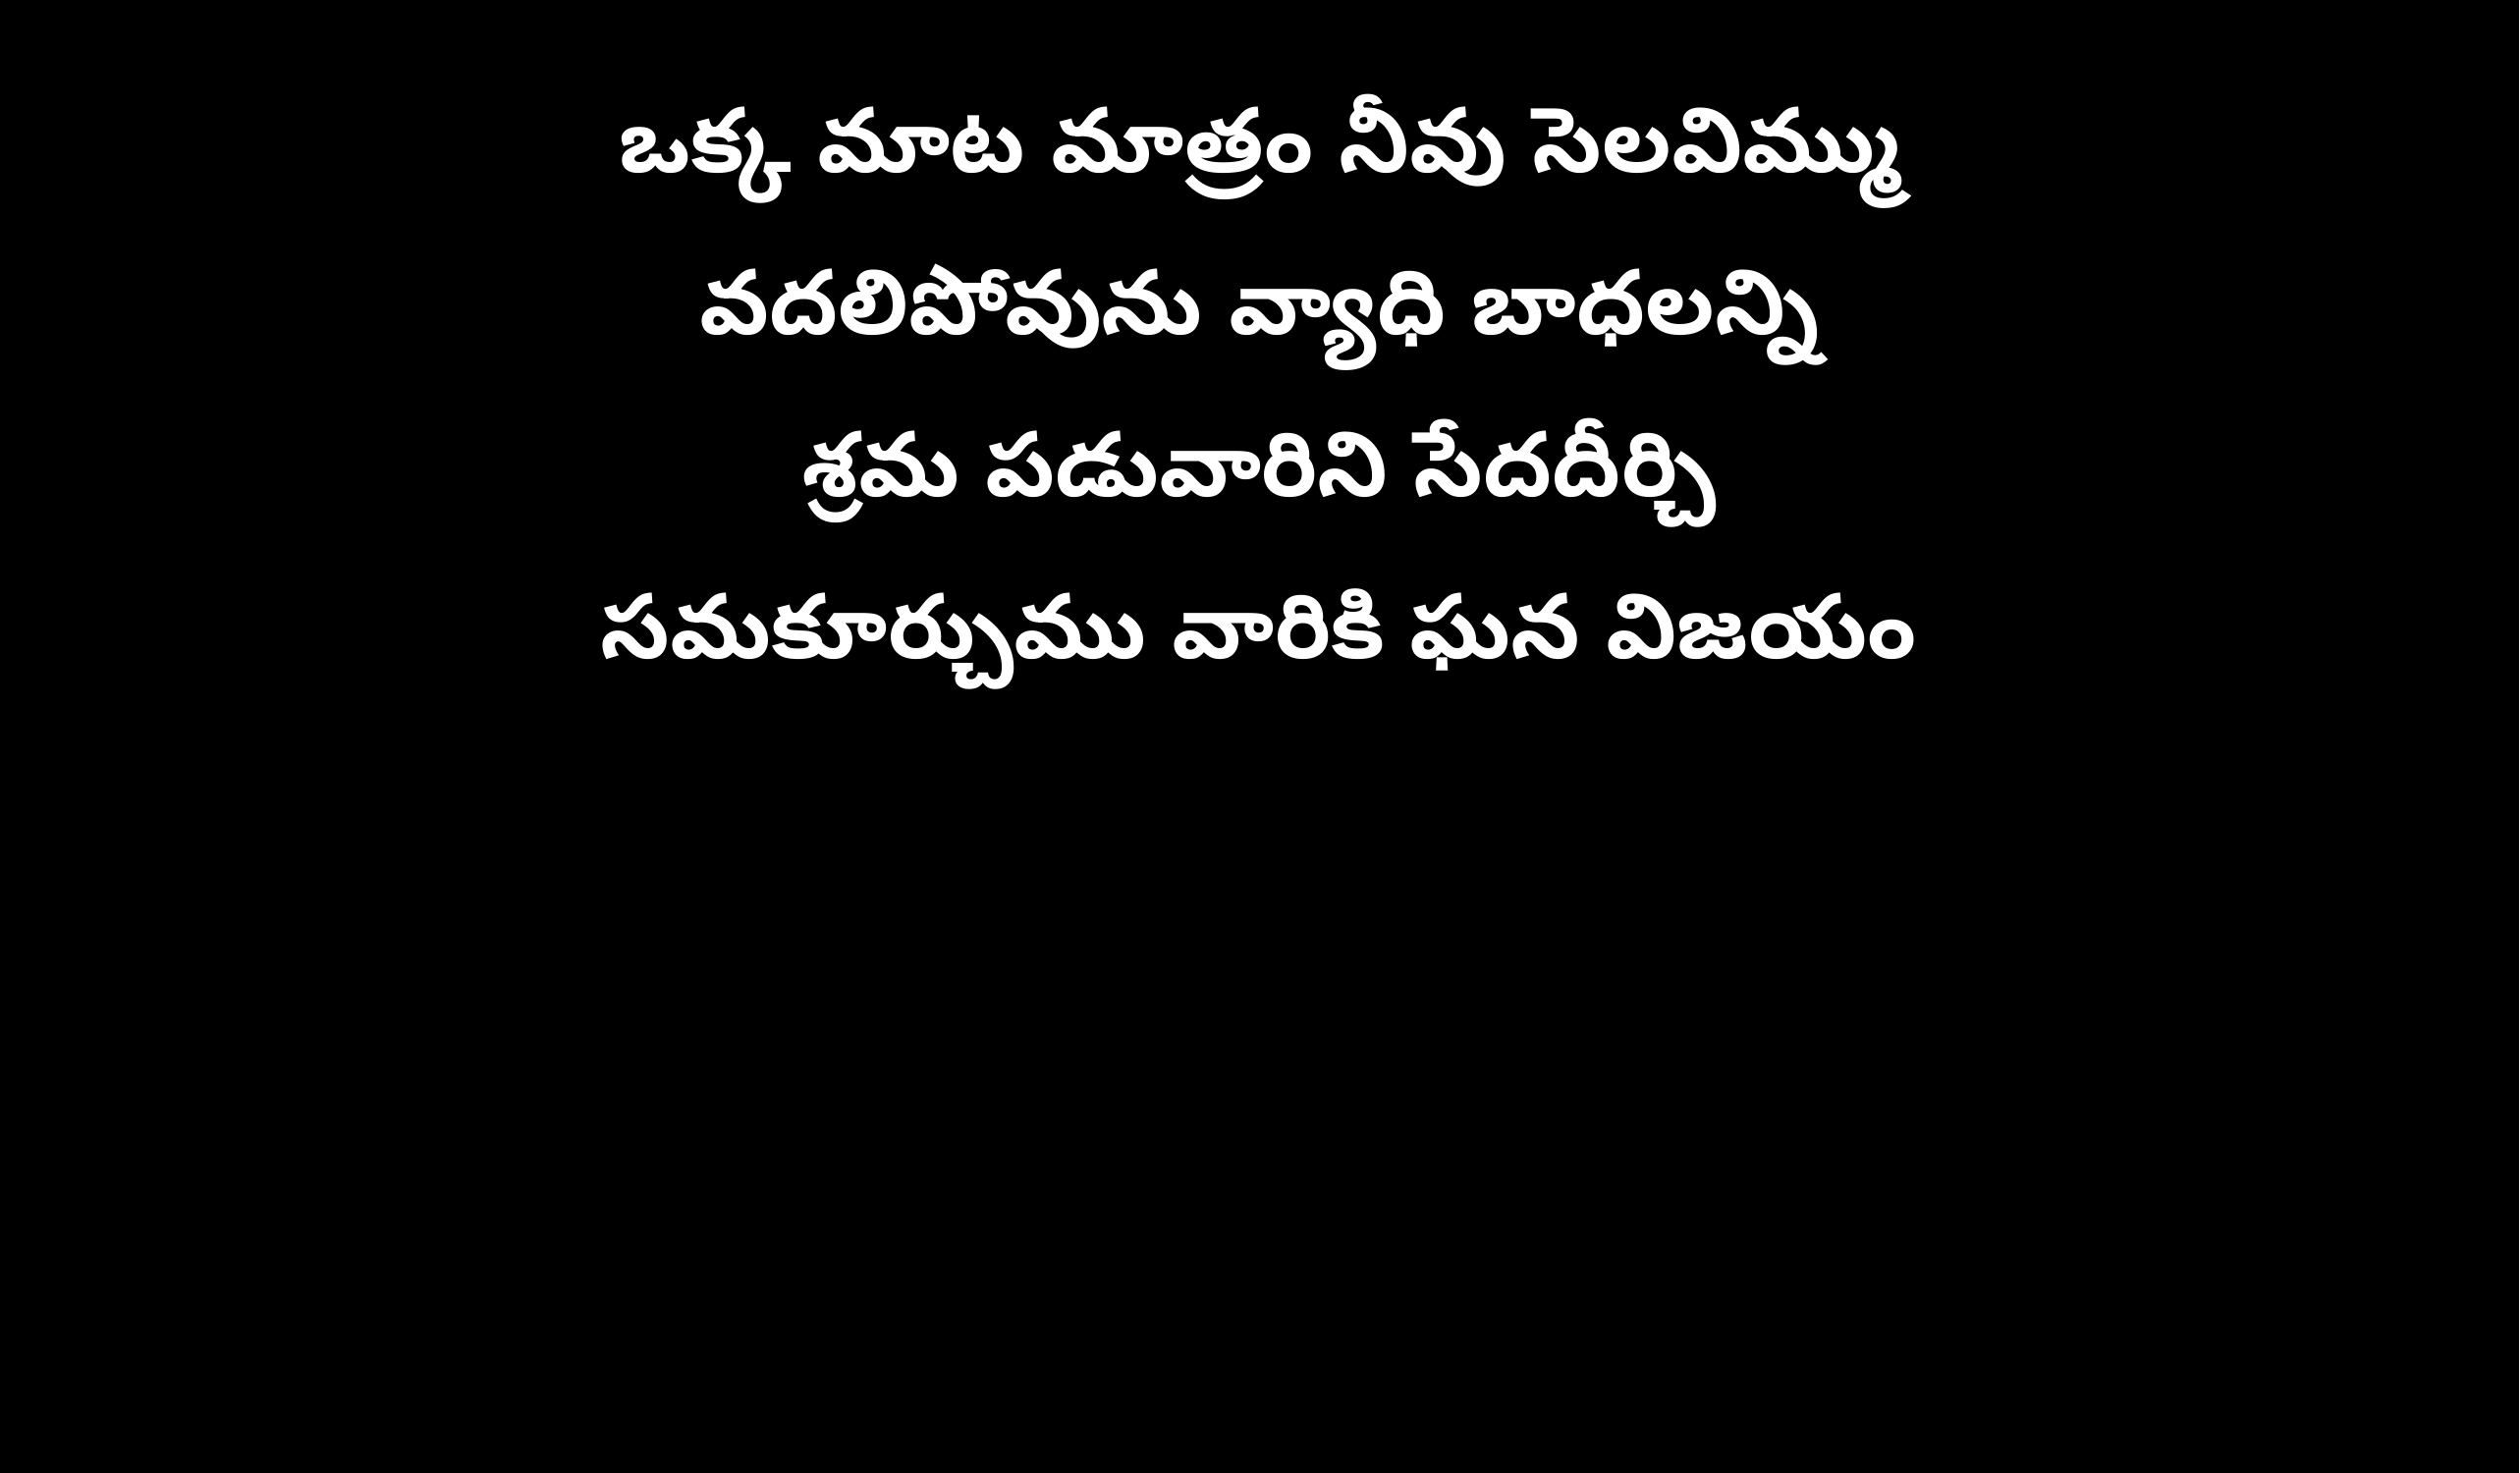

ఒక్క మాట మాత్రం నీవు సెలవిమ్ము
వదలిపోవును వ్యాధి బాధలన్ని
శ్రమ పడువారిని సేదదీర్చి
సమకూర్చుము వారికి ఘన విజయం